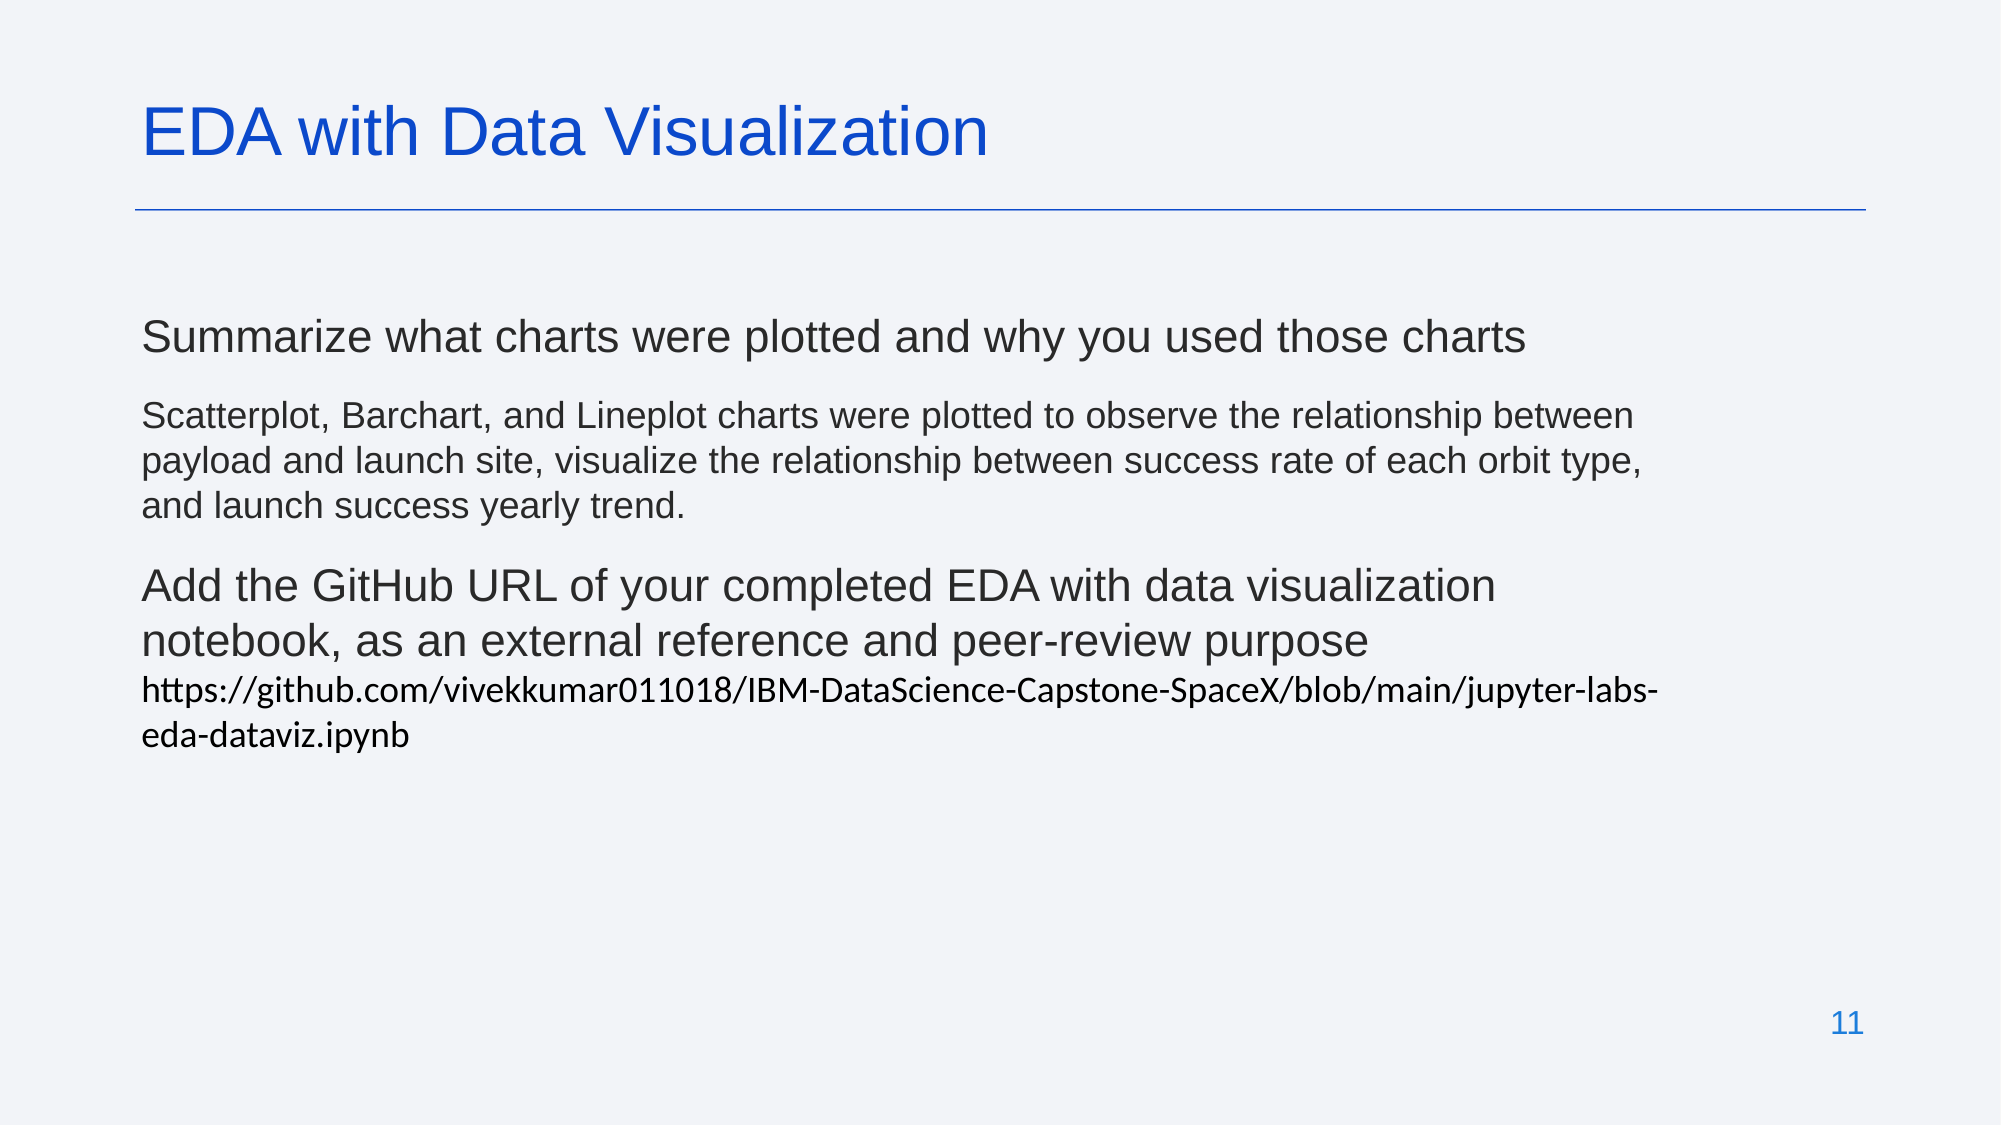

EDA with Data Visualization
Summarize what charts were plotted and why you used those charts
Scatterplot, Barchart, and Lineplot charts were plotted to observe the relationship between payload and launch site, visualize the relationship between success rate of each orbit type, and launch success yearly trend.
Add the GitHub URL of your completed EDA with data visualization notebook, as an external reference and peer-review purpose
https://github.com/vivekkumar011018/IBM-DataScience-Capstone-SpaceX/blob/main/jupyter-labs-eda-dataviz.ipynb
11